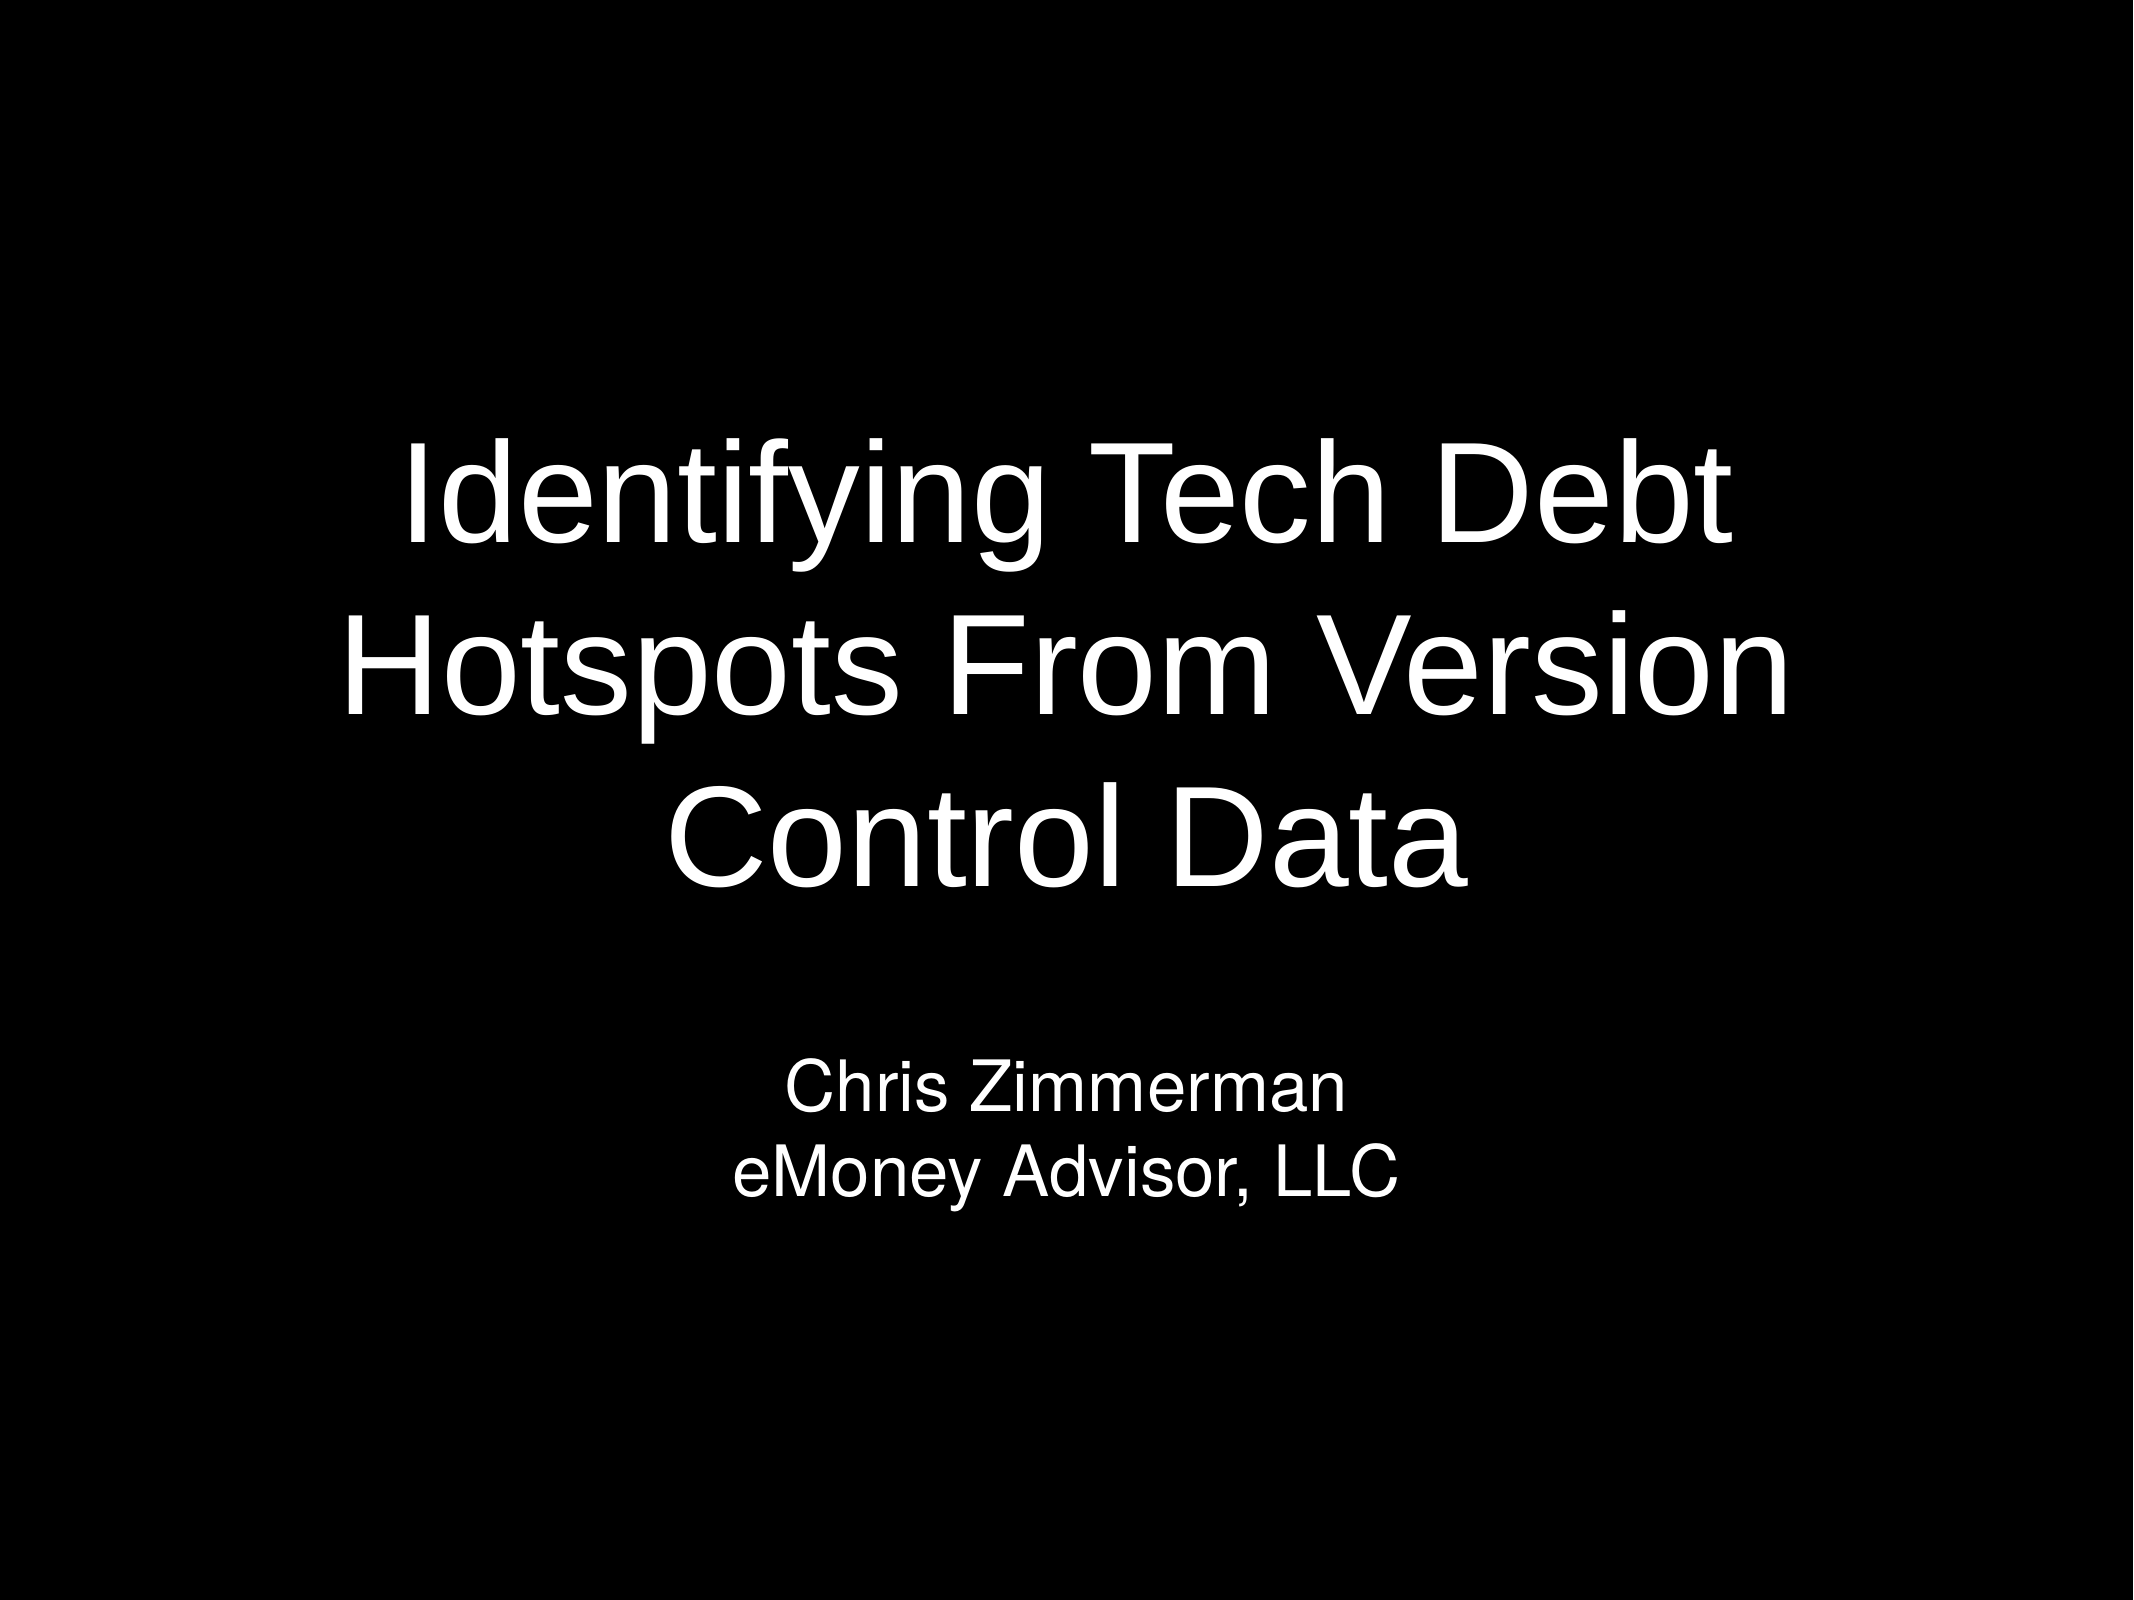

# Identifying Tech Debt Hotspots From Version Control Data
Chris Zimmerman
eMoney Advisor, LLC